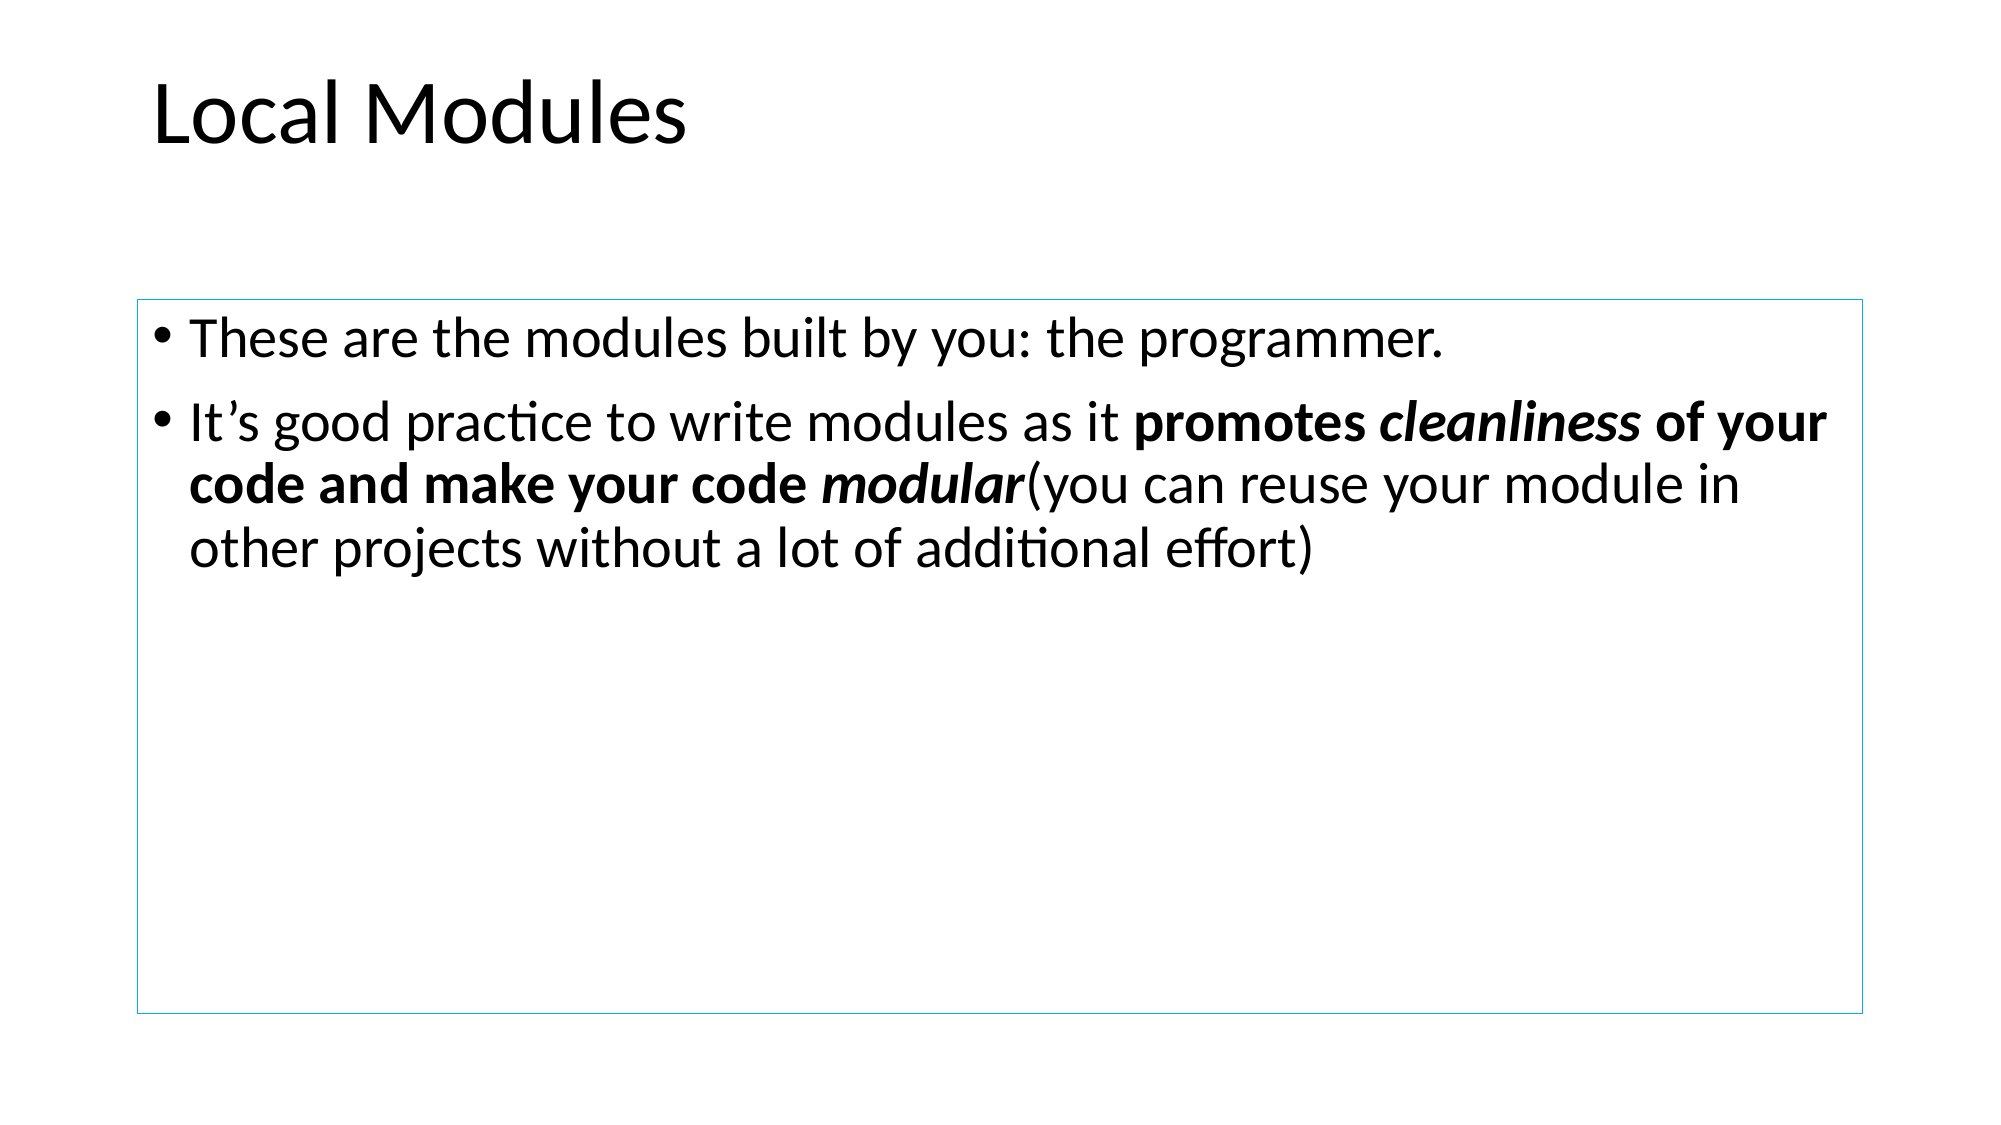

# Local Modules
These are the modules built by you: the programmer.
It’s good practice to write modules as it promotes cleanliness of your code and make your code modular(you can reuse your module in other projects without a lot of additional effort)